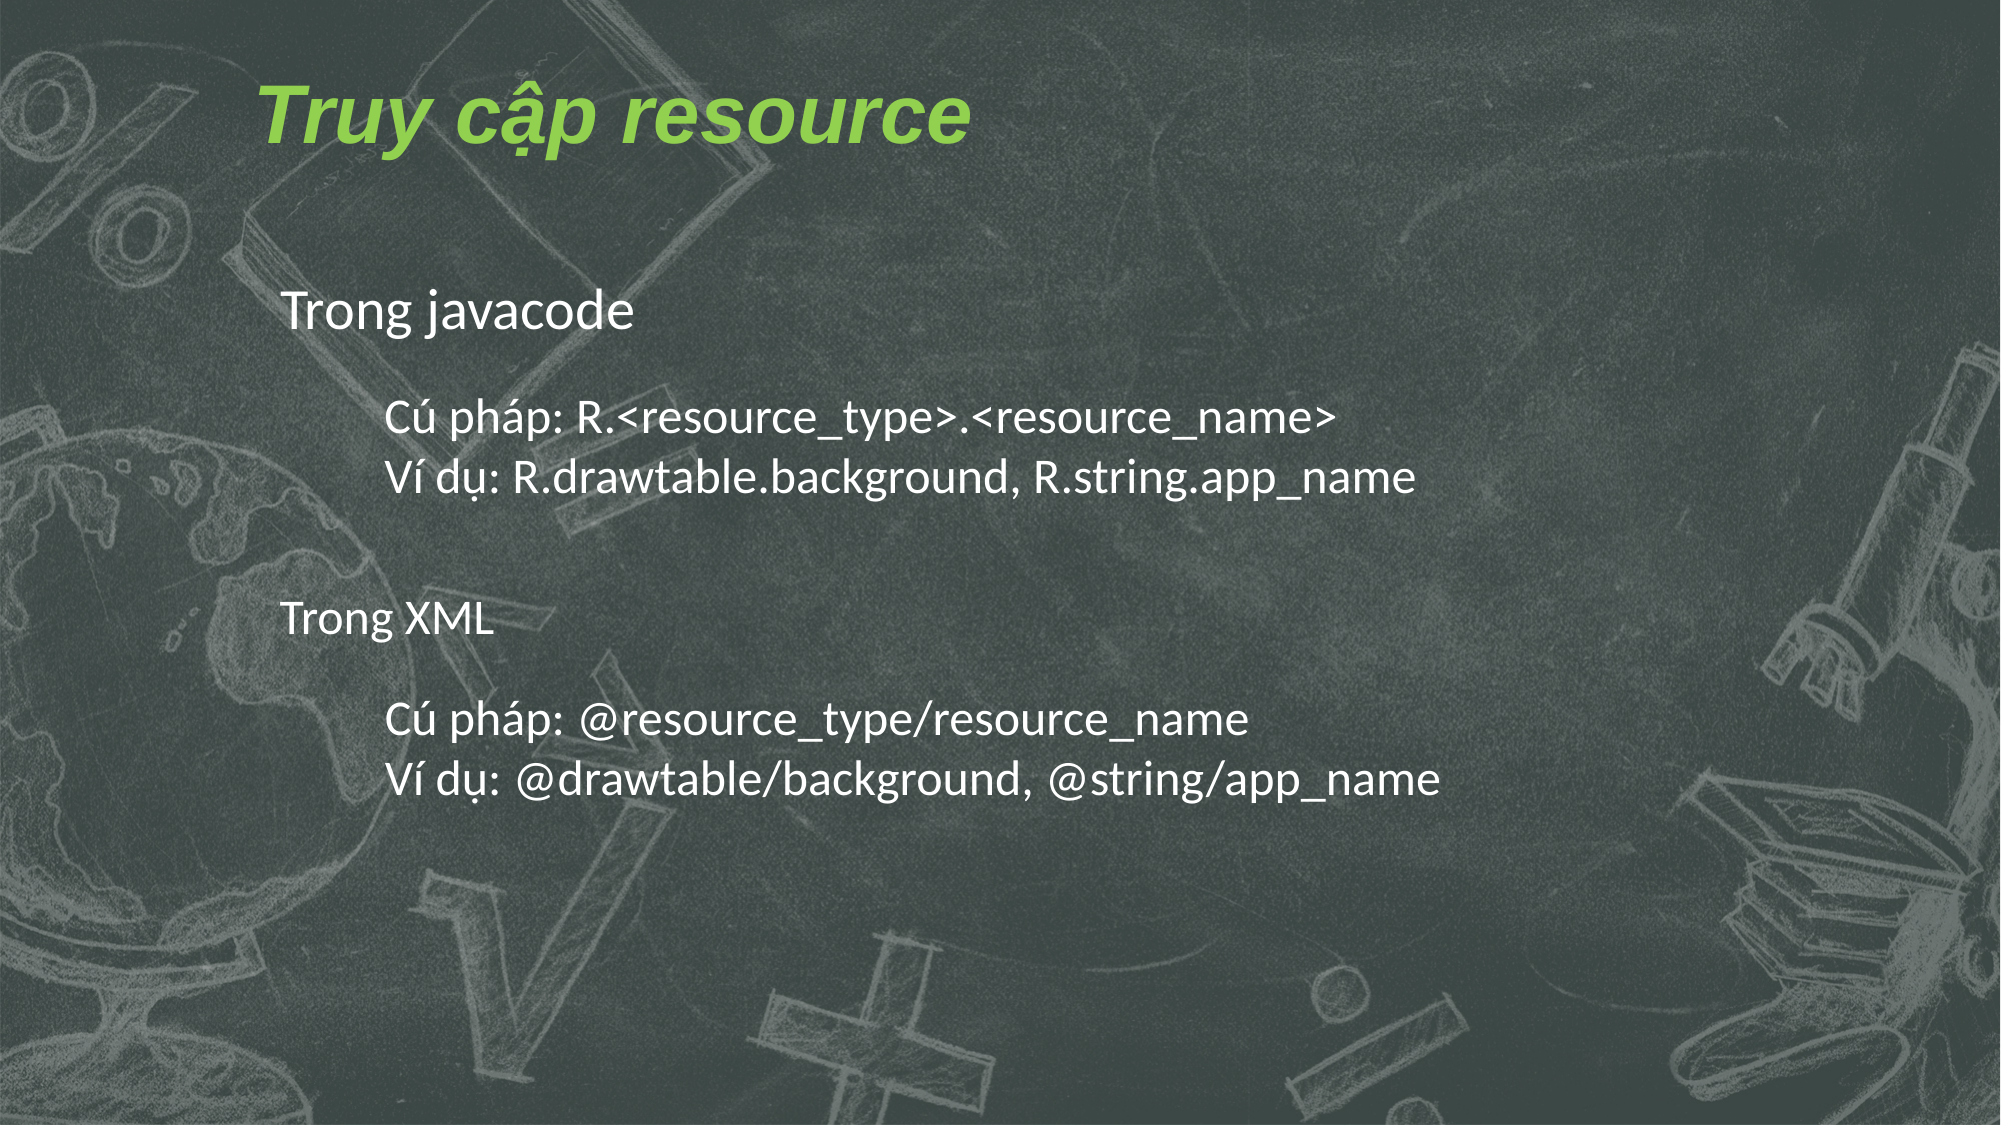

Truy cập resource
Trong javacode
Cú pháp: R.<resource_type>.<resource_name>
Ví dụ: R.drawtable.background, R.string.app_name
Trong XML
Cú pháp: @resource_type/resource_name
Ví dụ: @drawtable/background, @string/app_name